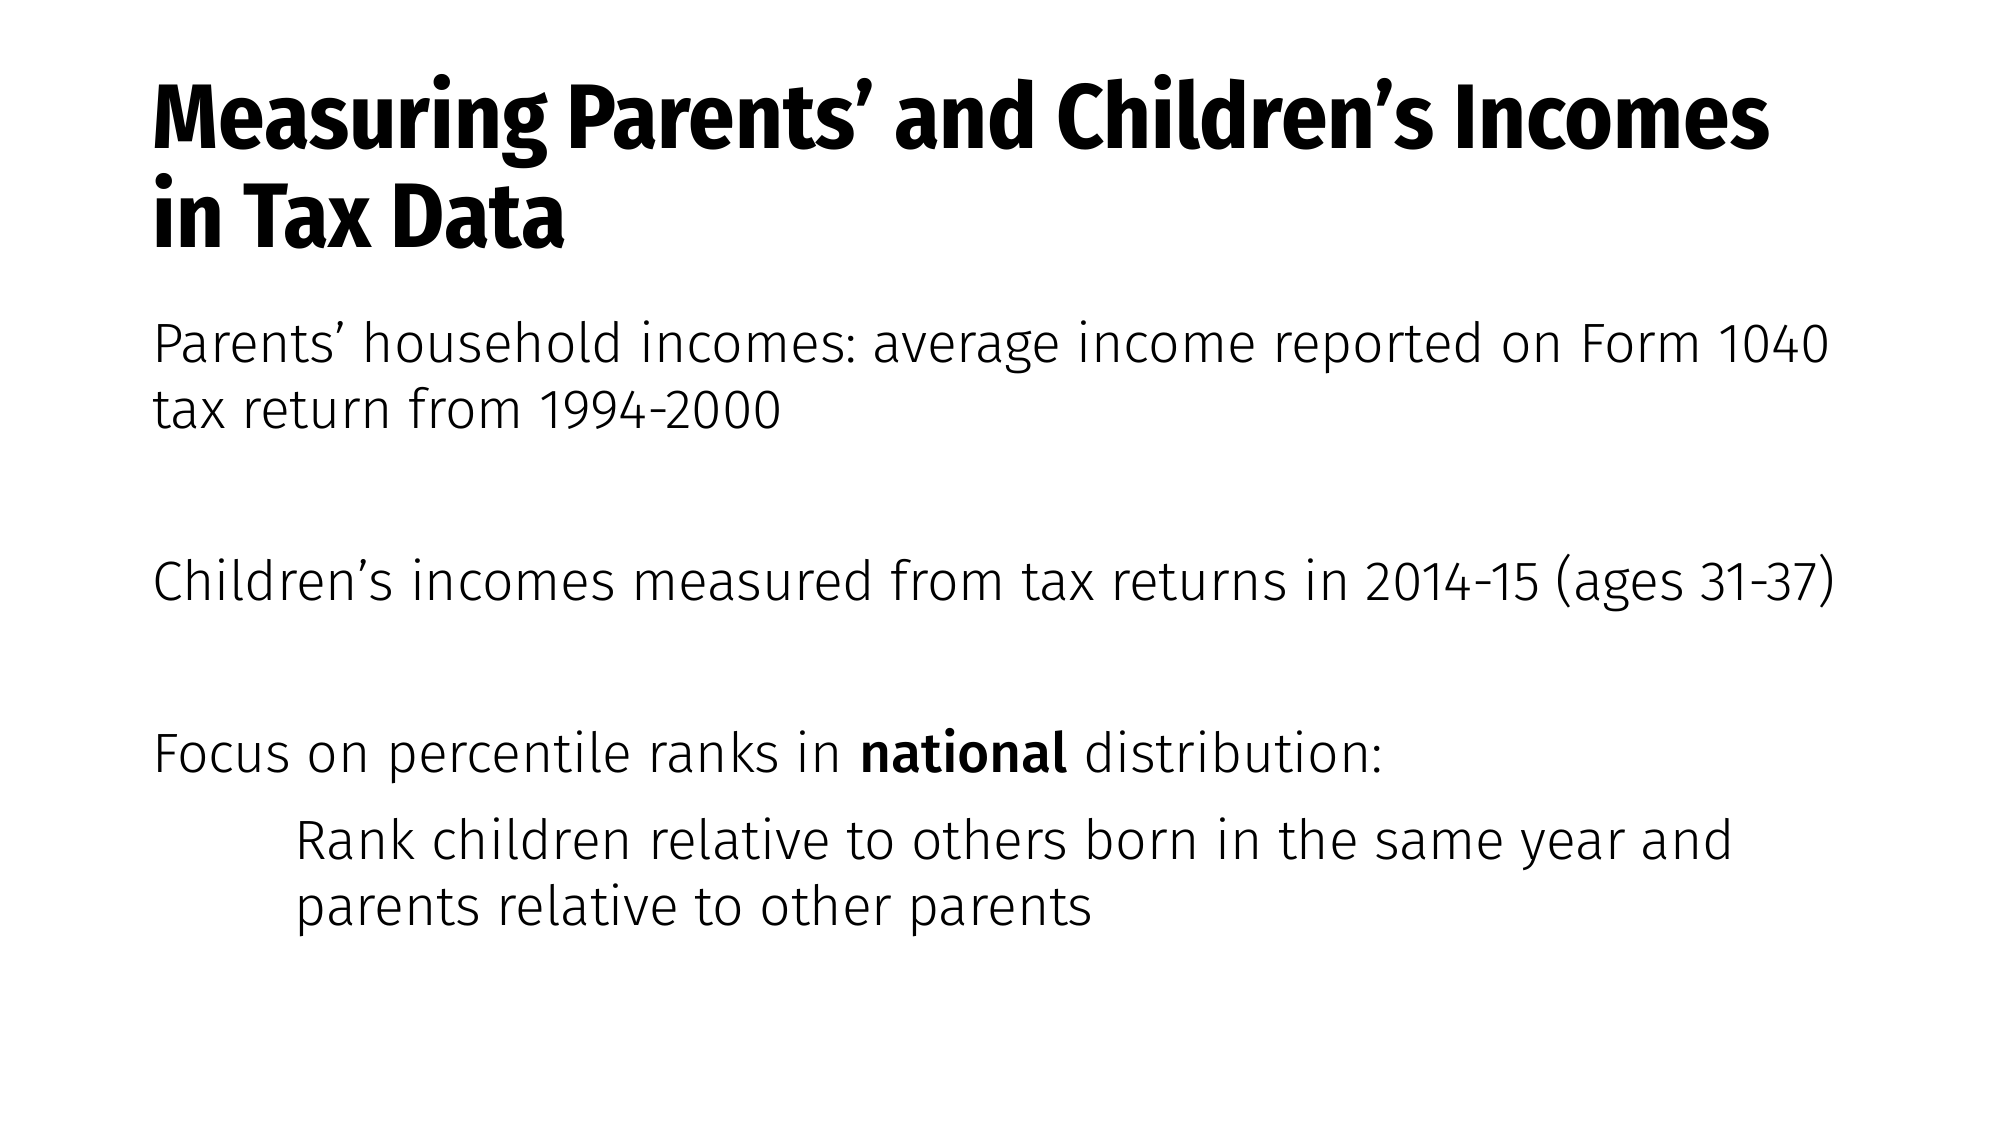

# Measuring Parents’ and Children’s Incomes in Tax Data
Parents’ household incomes: average income reported on Form 1040 tax return from 1994-2000

Children’s incomes measured from tax returns in 2014-15 (ages 31-37)

Focus on percentile ranks in national distribution:
	Rank children relative to others born in the same year and 	parents relative to other parents